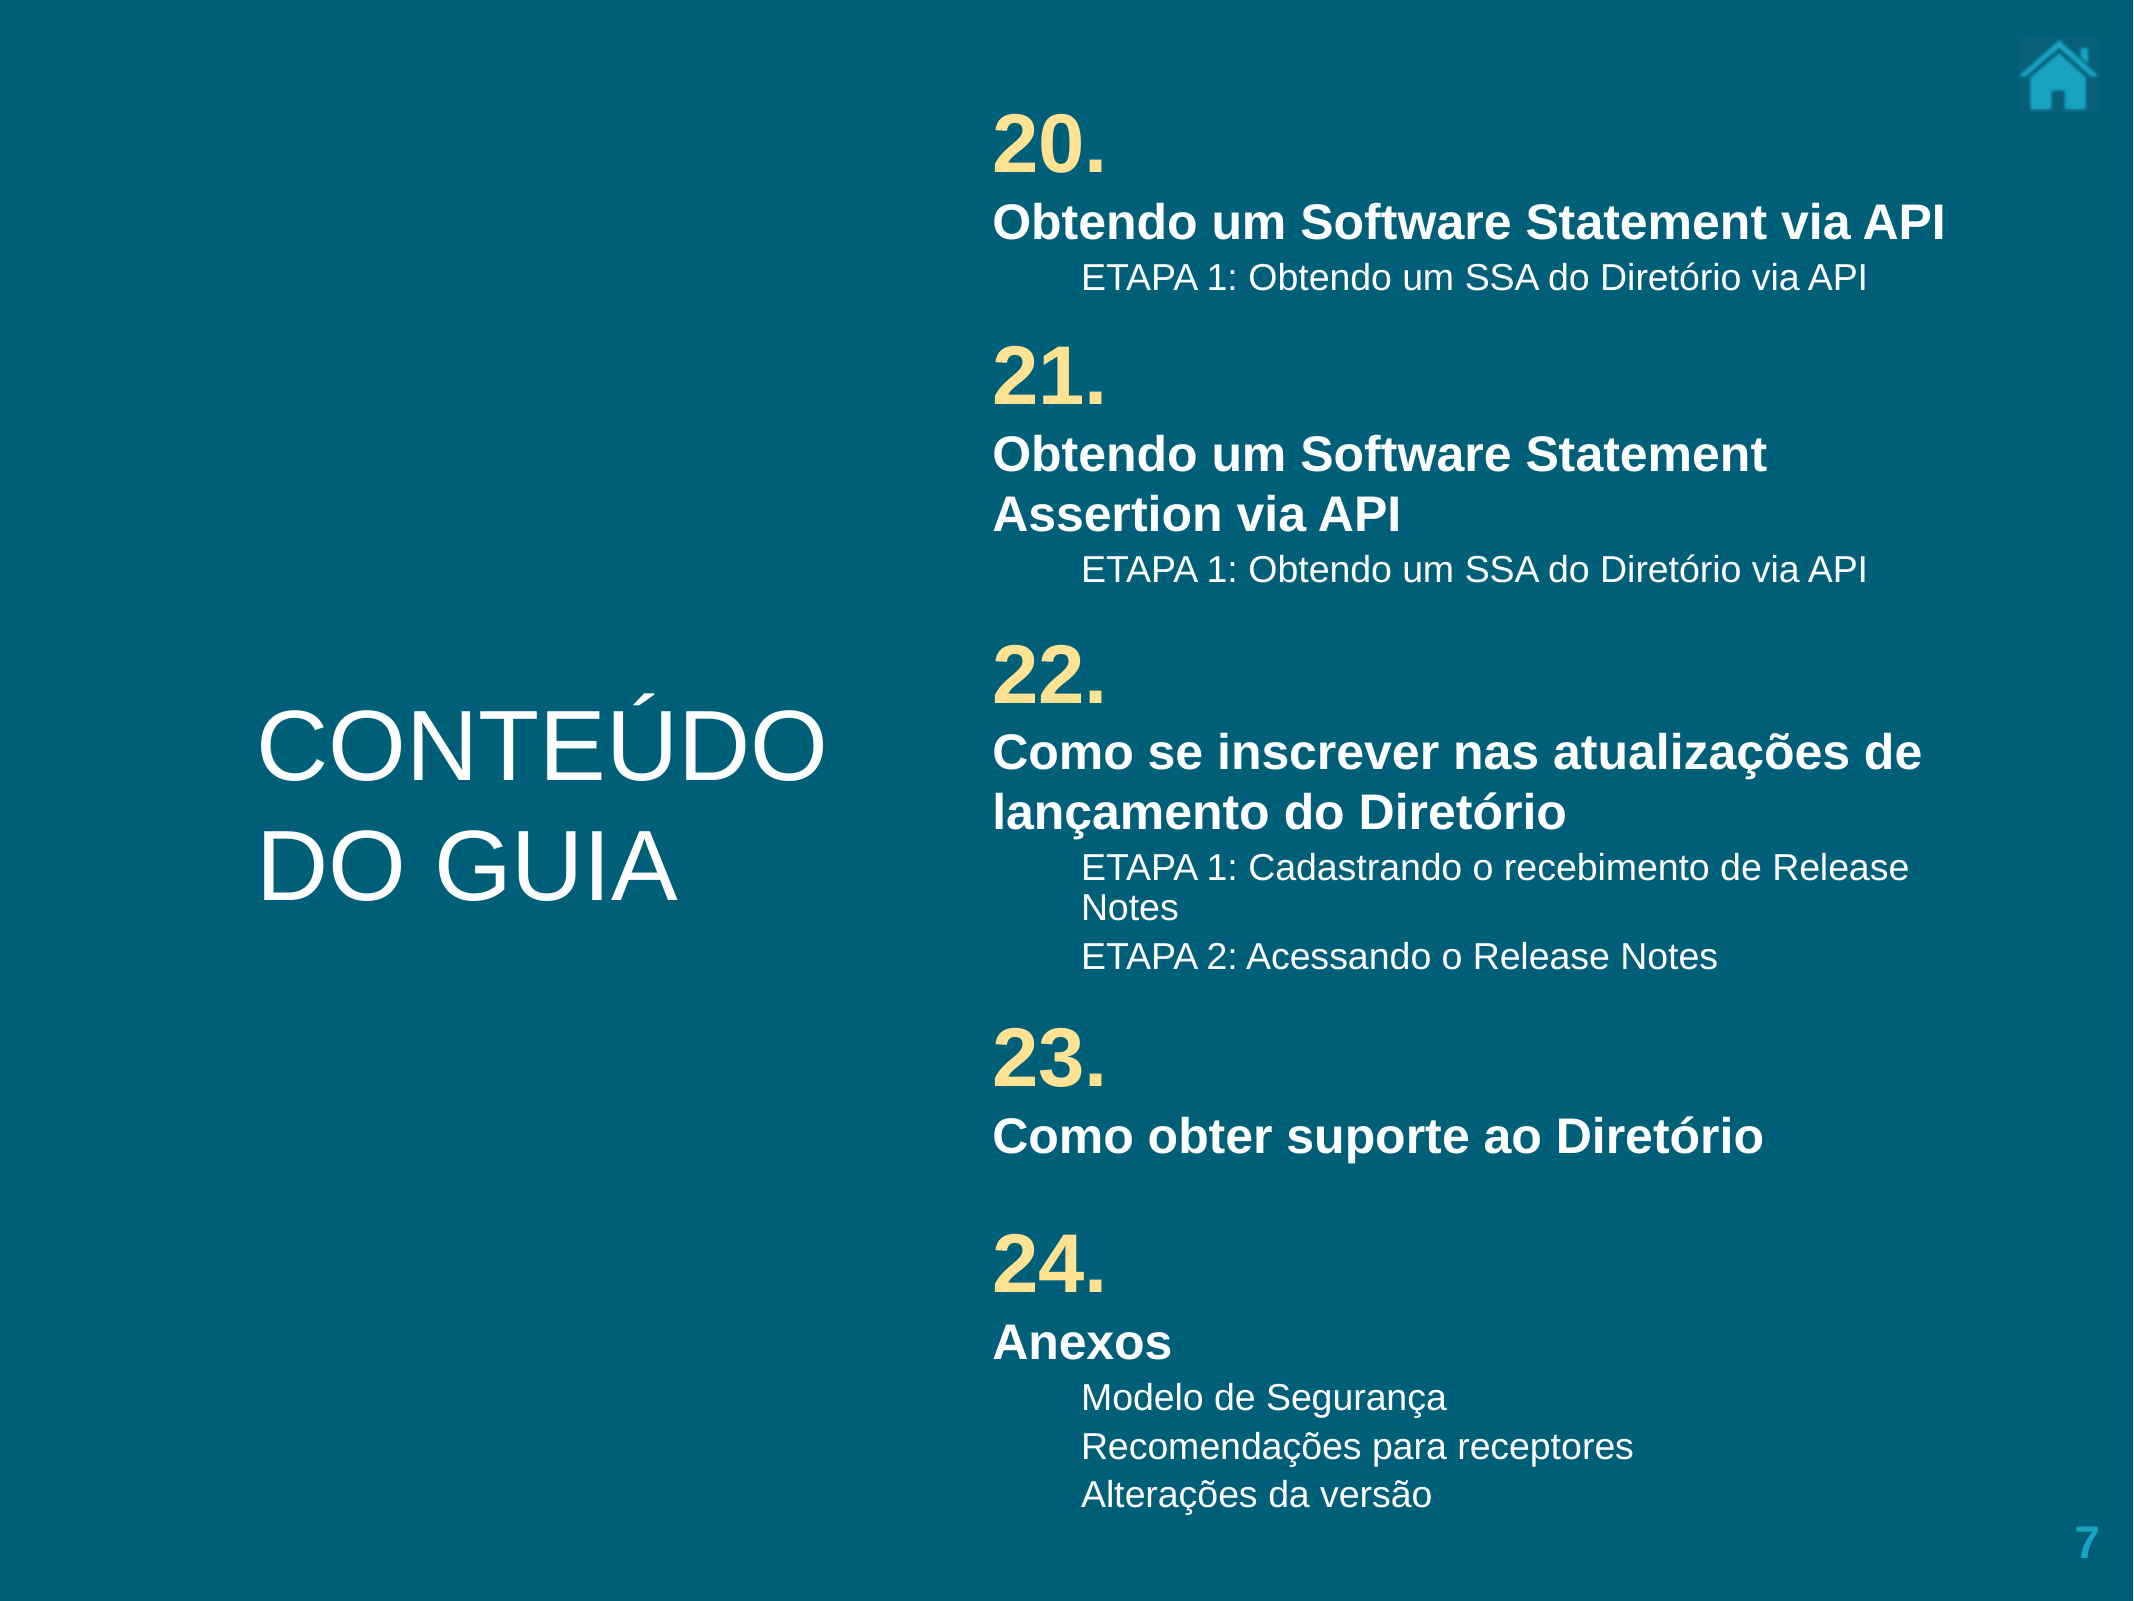

20.
Obtendo um Software Statement via API
ETAPA 1: Obtendo um SSA do Diretório via API
21.
Obtendo um Software Statement Assertion via API
ETAPA 1: Obtendo um SSA do Diretório via API
CONTEÚDO
DO GUIA
22.
Como se inscrever nas atualizações de lançamento do Diretório
ETAPA 1: Cadastrando o recebimento de Release Notes
ETAPA 2: Acessando o Release Notes
23.
Como obter suporte ao Diretório
24.
Anexos
Modelo de Segurança
Recomendações para receptores
Alterações da versão
7